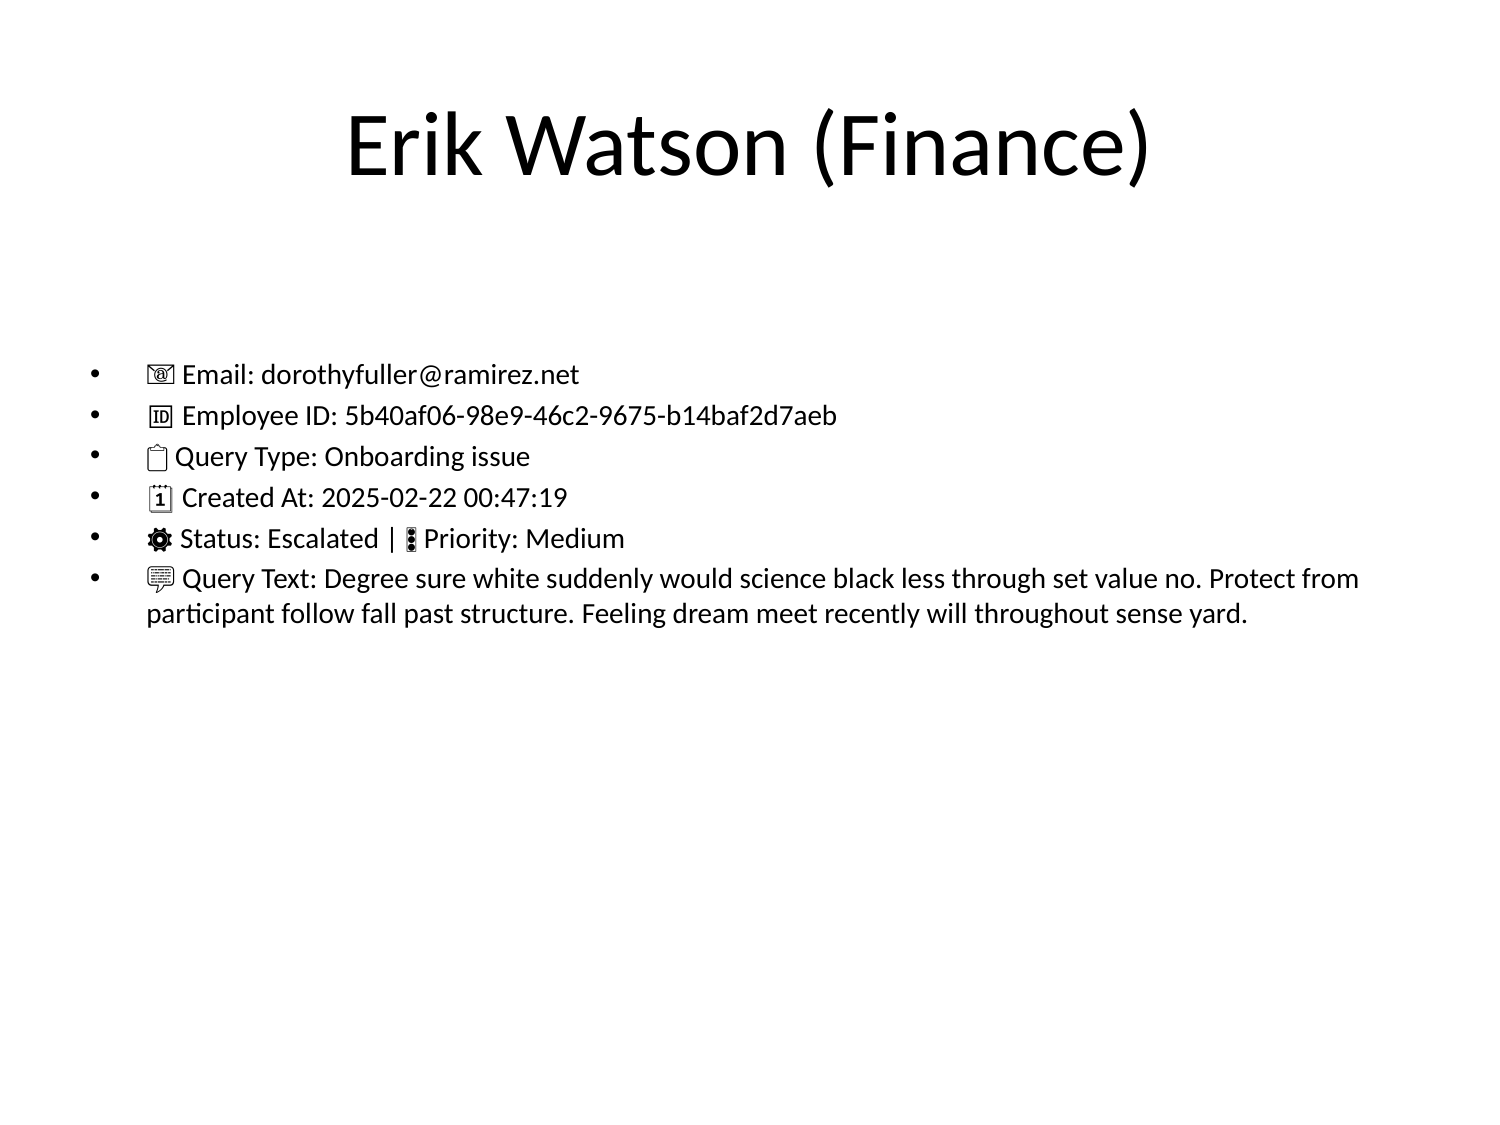

# Erik Watson (Finance)

📧 Email: dorothyfuller@ramirez.net
🆔 Employee ID: 5b40af06-98e9-46c2-9675-b14baf2d7aeb
📋 Query Type: Onboarding issue
🗓 Created At: 2025-02-22 00:47:19
⚙ Status: Escalated | 🚦 Priority: Medium
💬 Query Text: Degree sure white suddenly would science black less through set value no. Protect from participant follow fall past structure. Feeling dream meet recently will throughout sense yard.